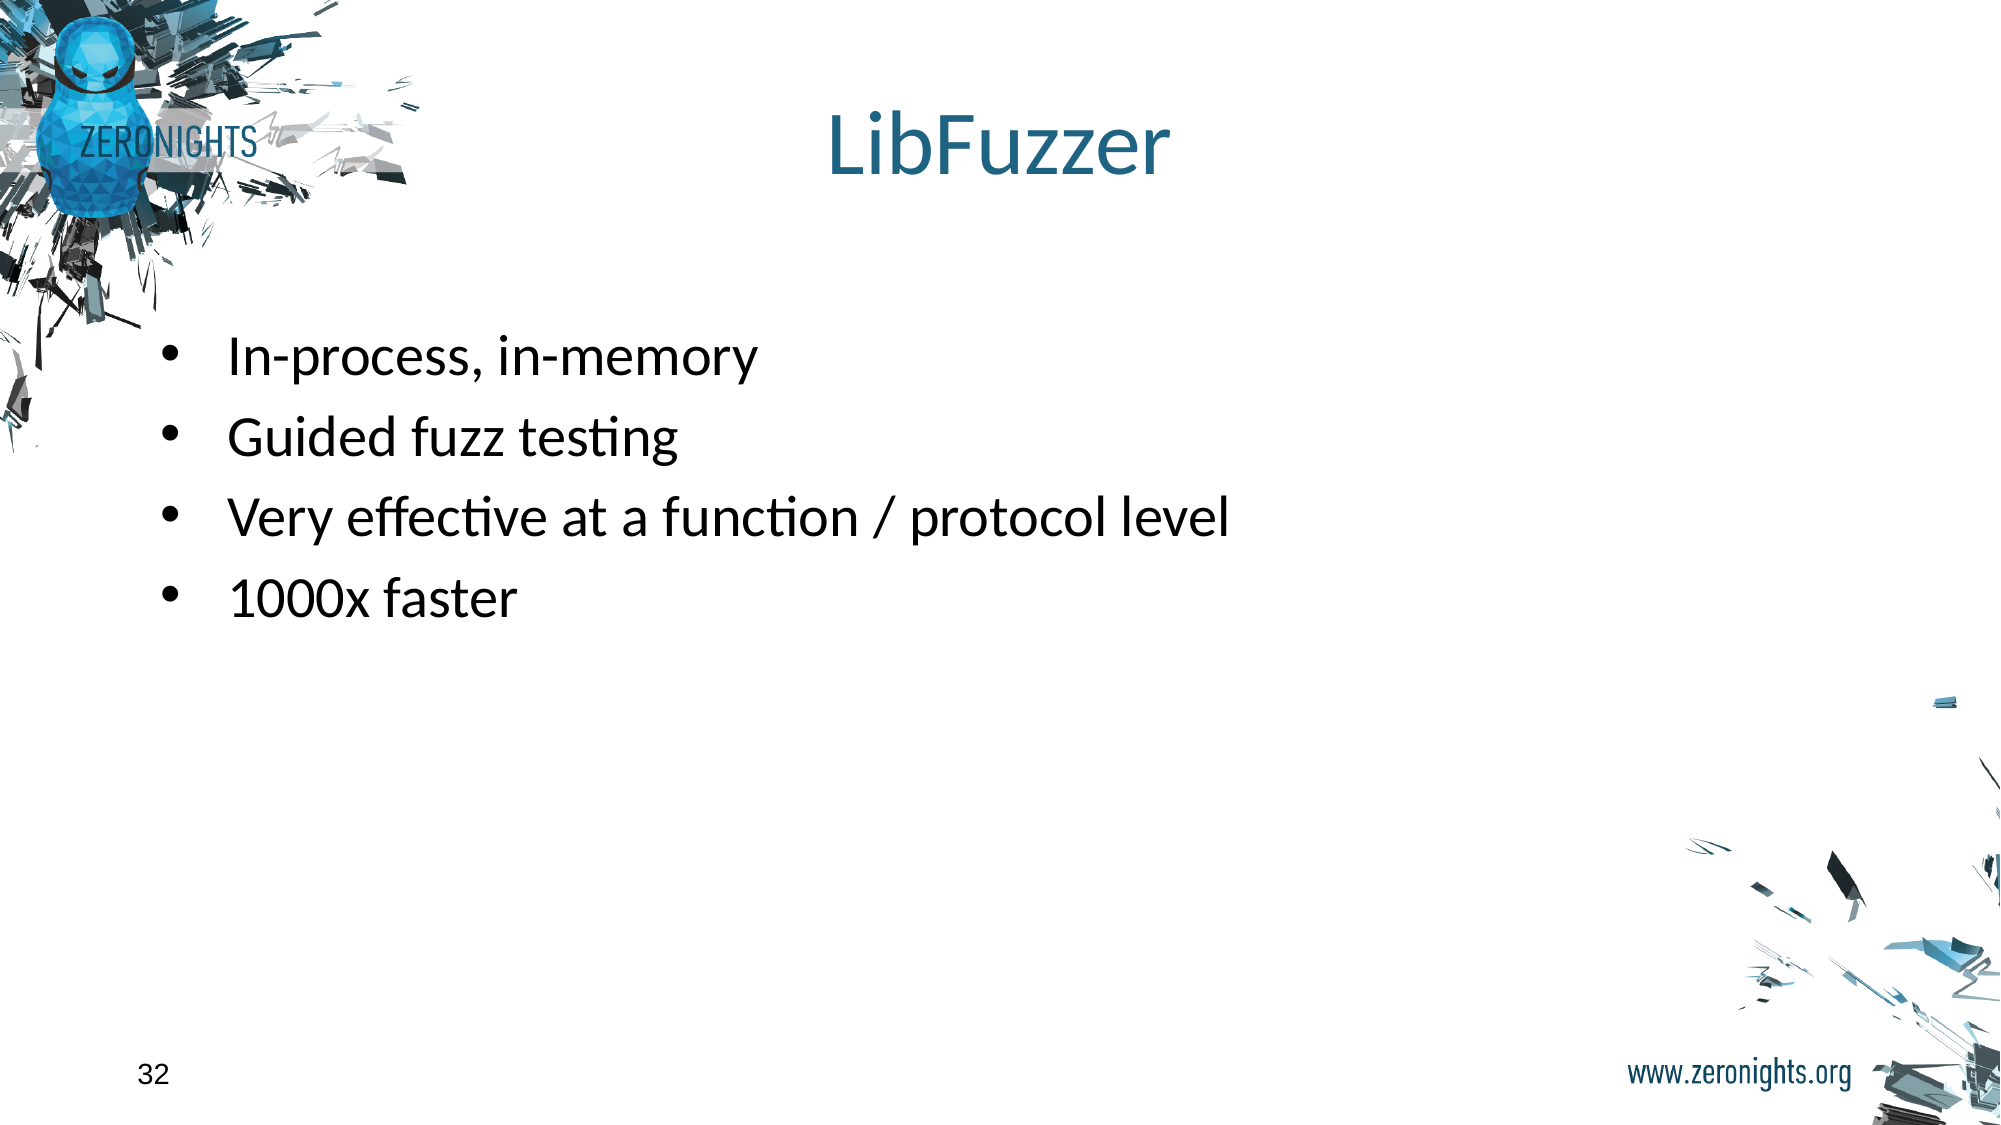

# LibFuzzer
In-process, in-memory
Guided fuzz testing
Very effective at a function / protocol level
1000x faster
32